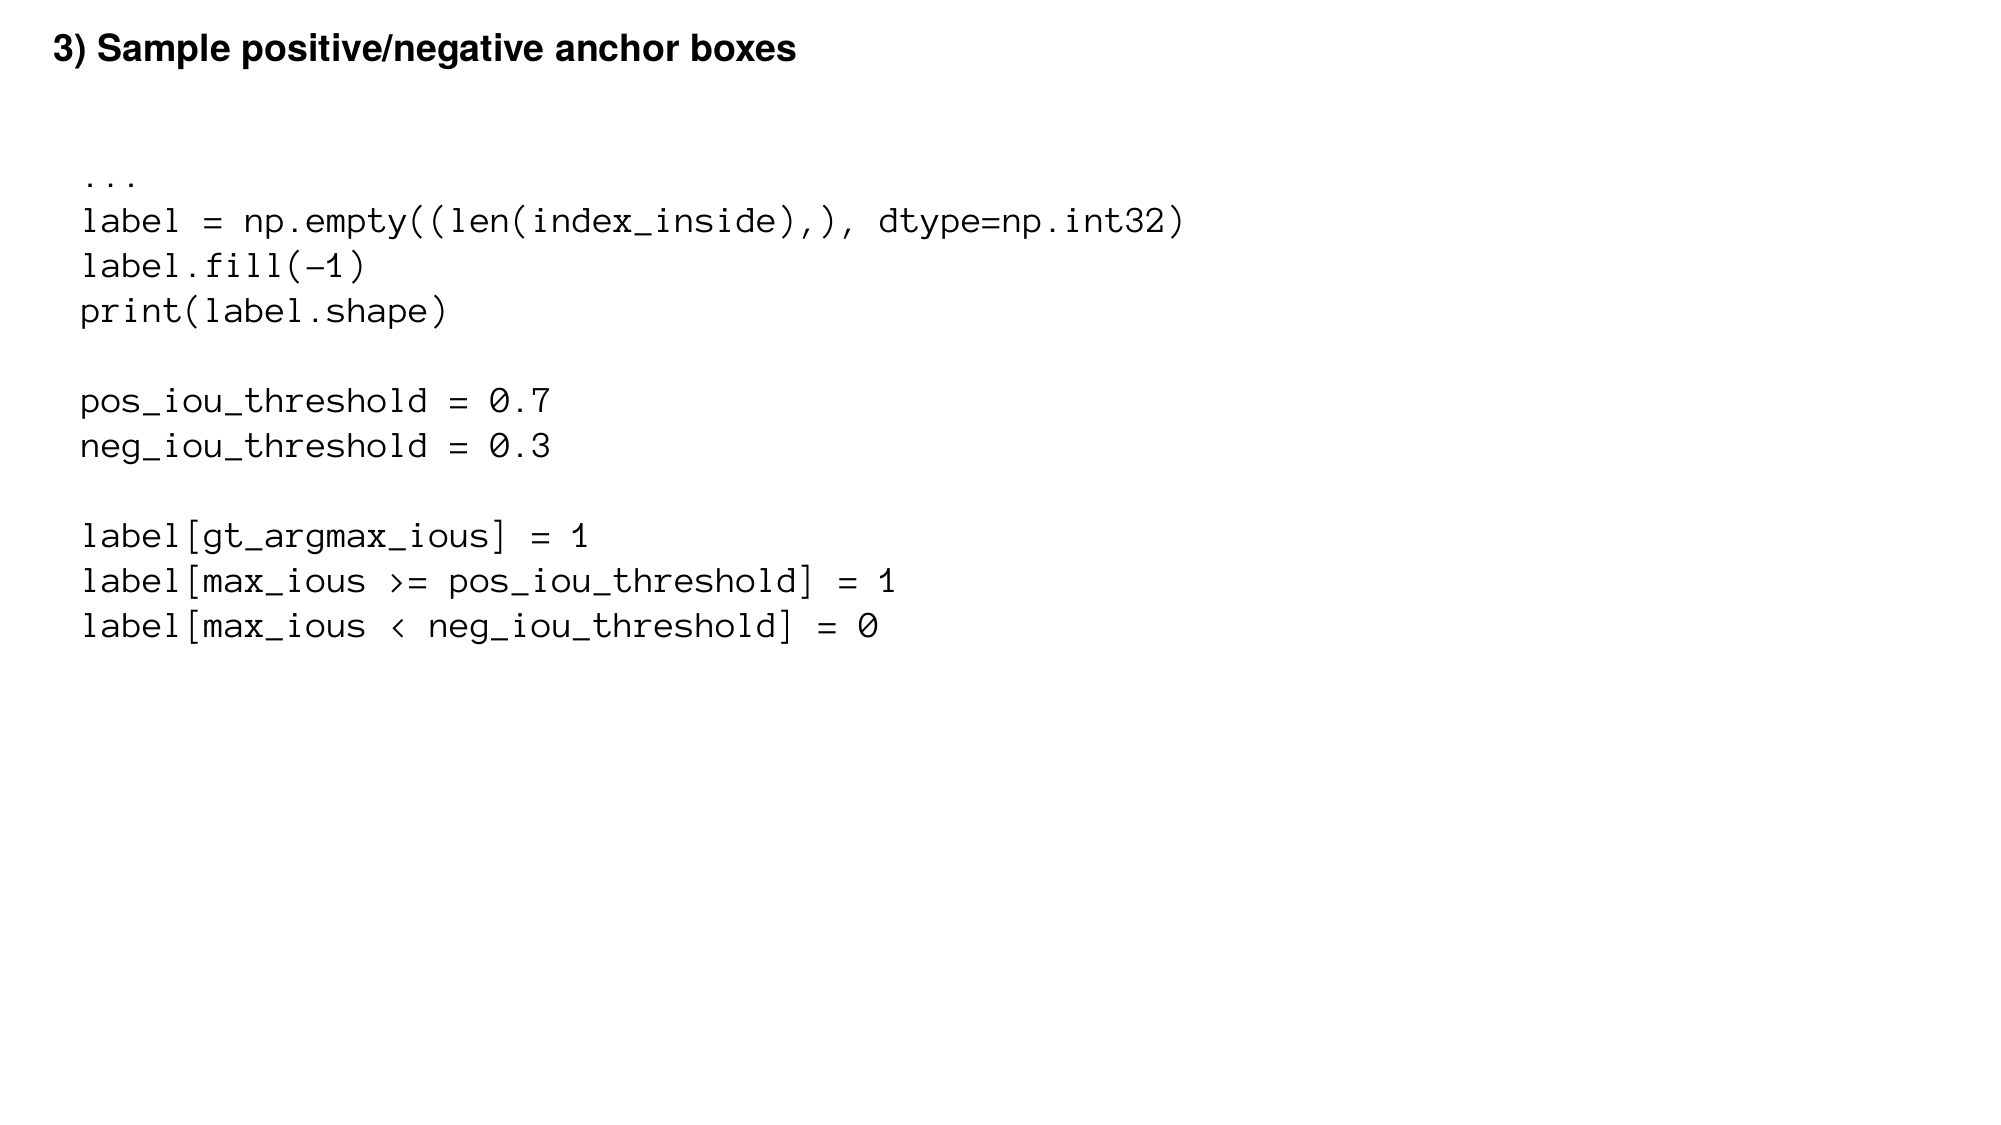

3) Sample positive/negative anchor boxes
...
label = np.empty((len(index_inside),), dtype=np.int32)
label.fill(-1)
print(label.shape)

pos_iou_threshold = 0.7
neg_iou_threshold = 0.3

label[gt_argmax_ious] = 1
label[max_ious >= pos_iou_threshold] = 1
label[max_ious < neg_iou_threshold] = 0